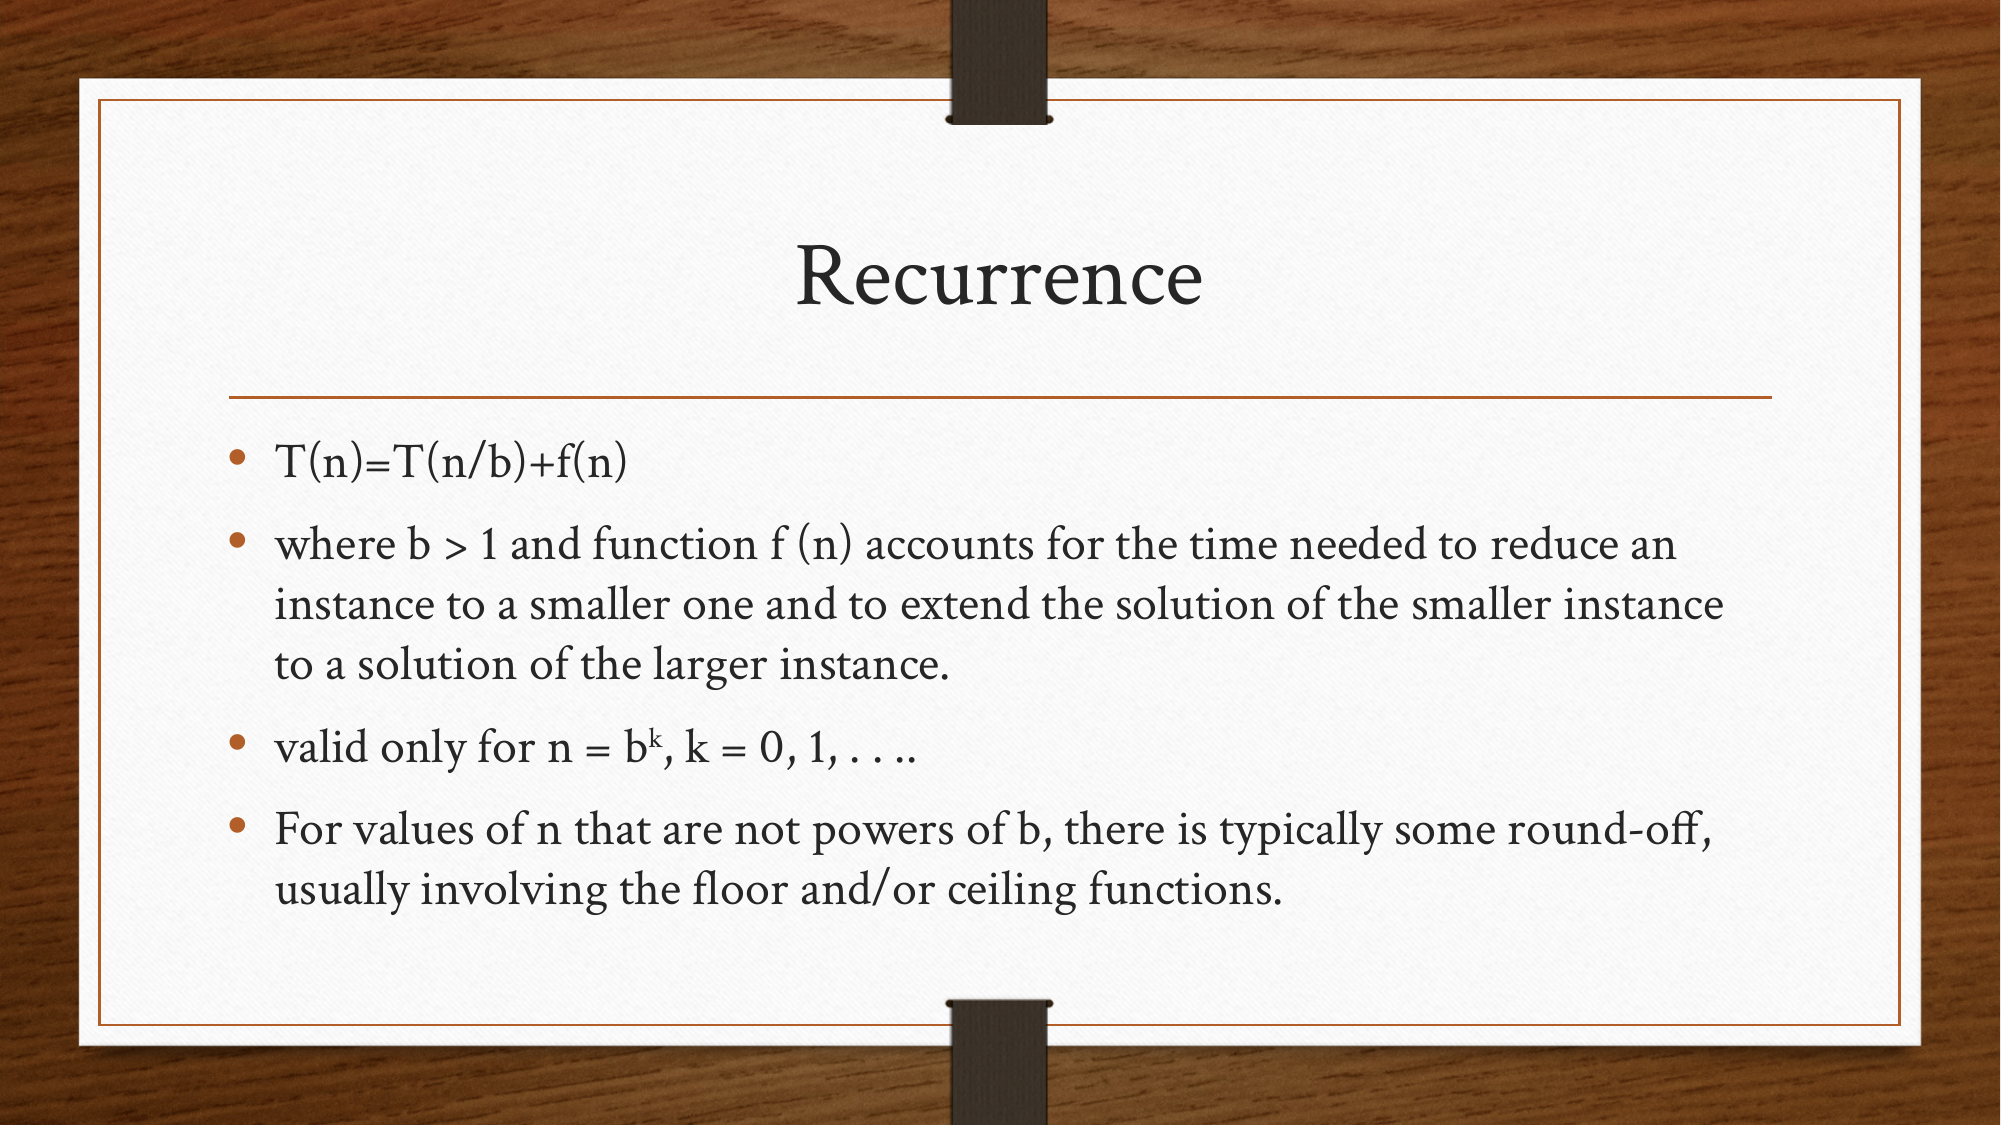

# Recurrence
T(n)=T(n/b)+f(n)
where b > 1 and function f (n) accounts for the time needed to reduce an instance to a smaller one and to extend the solution of the smaller instance to a solution of the larger instance.
valid only for n = bk, k = 0, 1, . . ..
For values of n that are not powers of b, there is typically some round-off, usually involving the floor and/or ceiling functions.